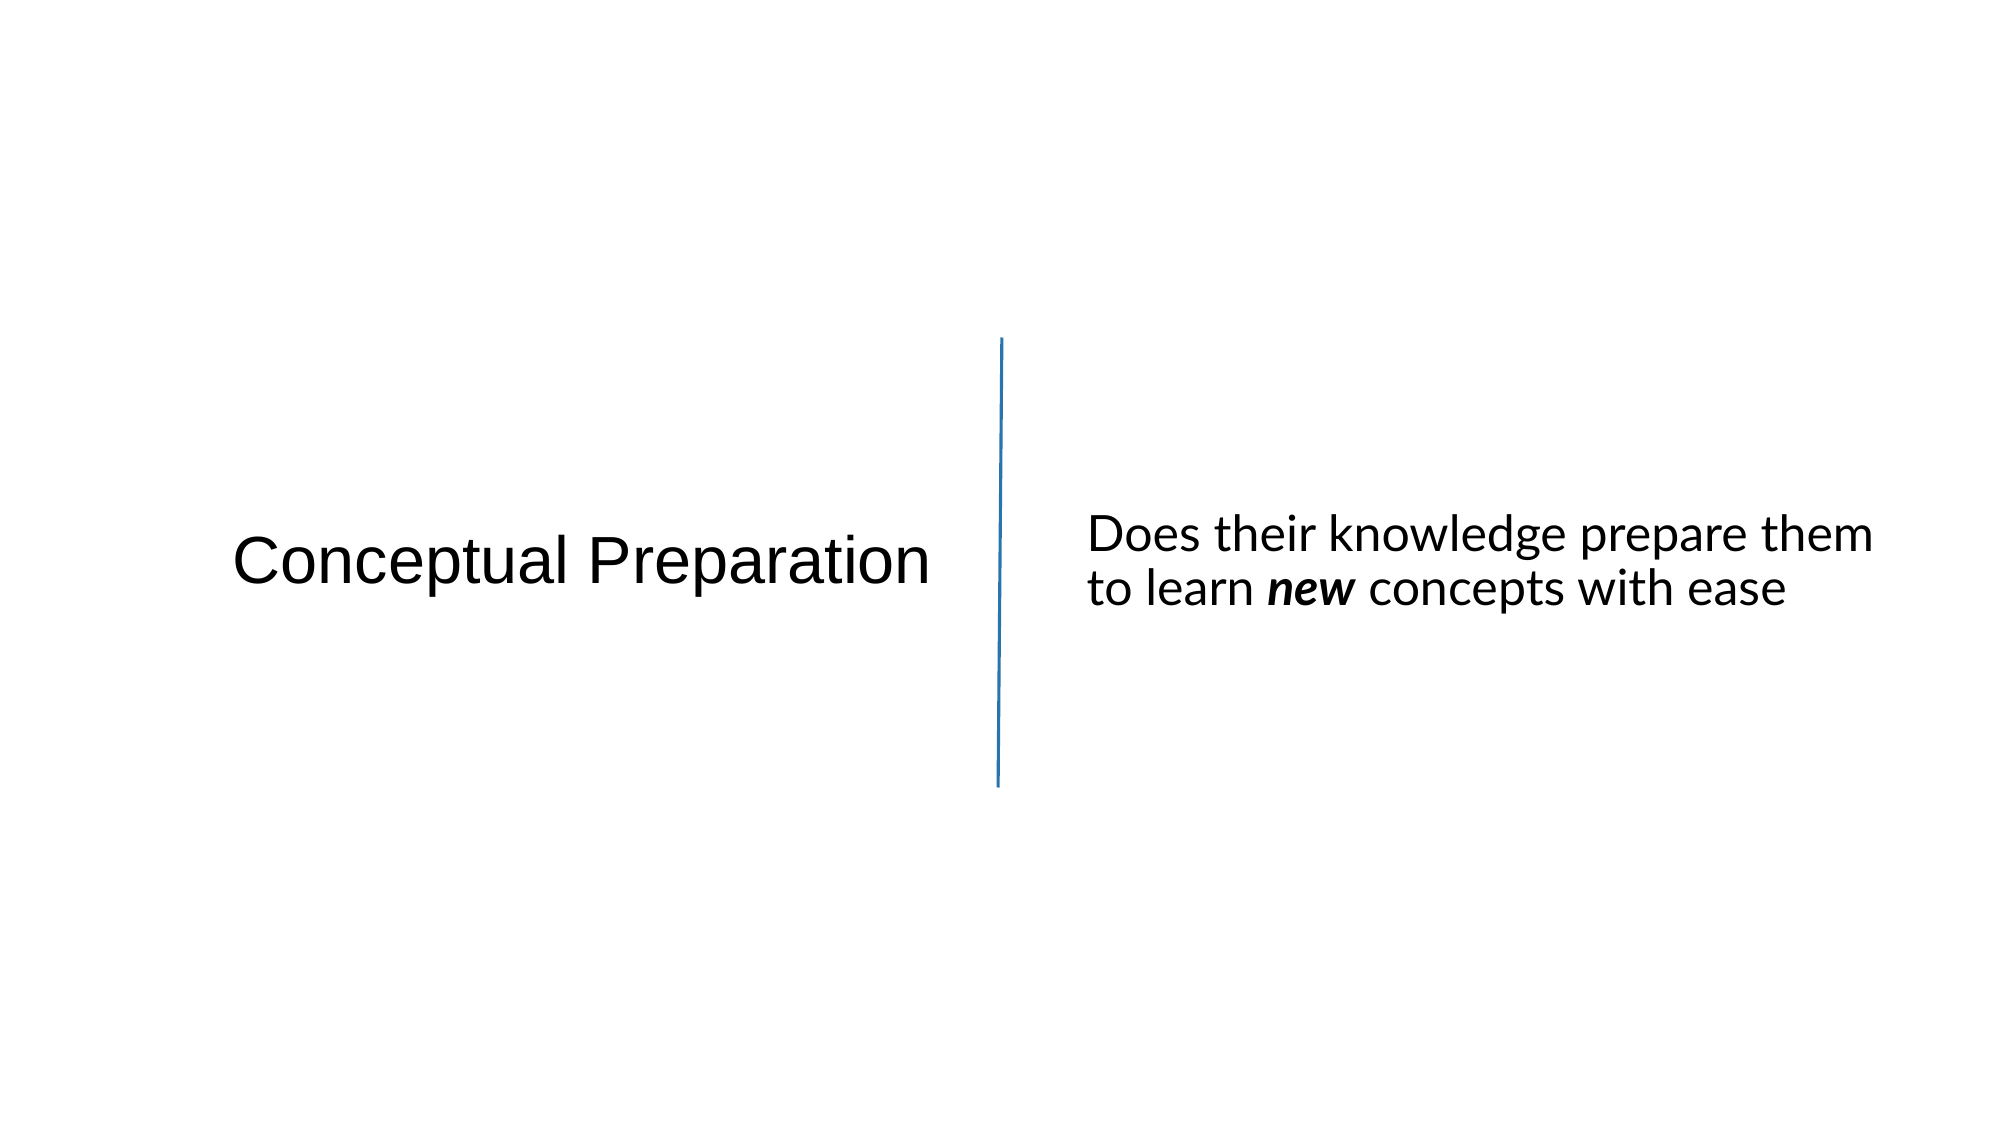

# Conceptual Preparation
Does their knowledge prepare them to learn new concepts with ease